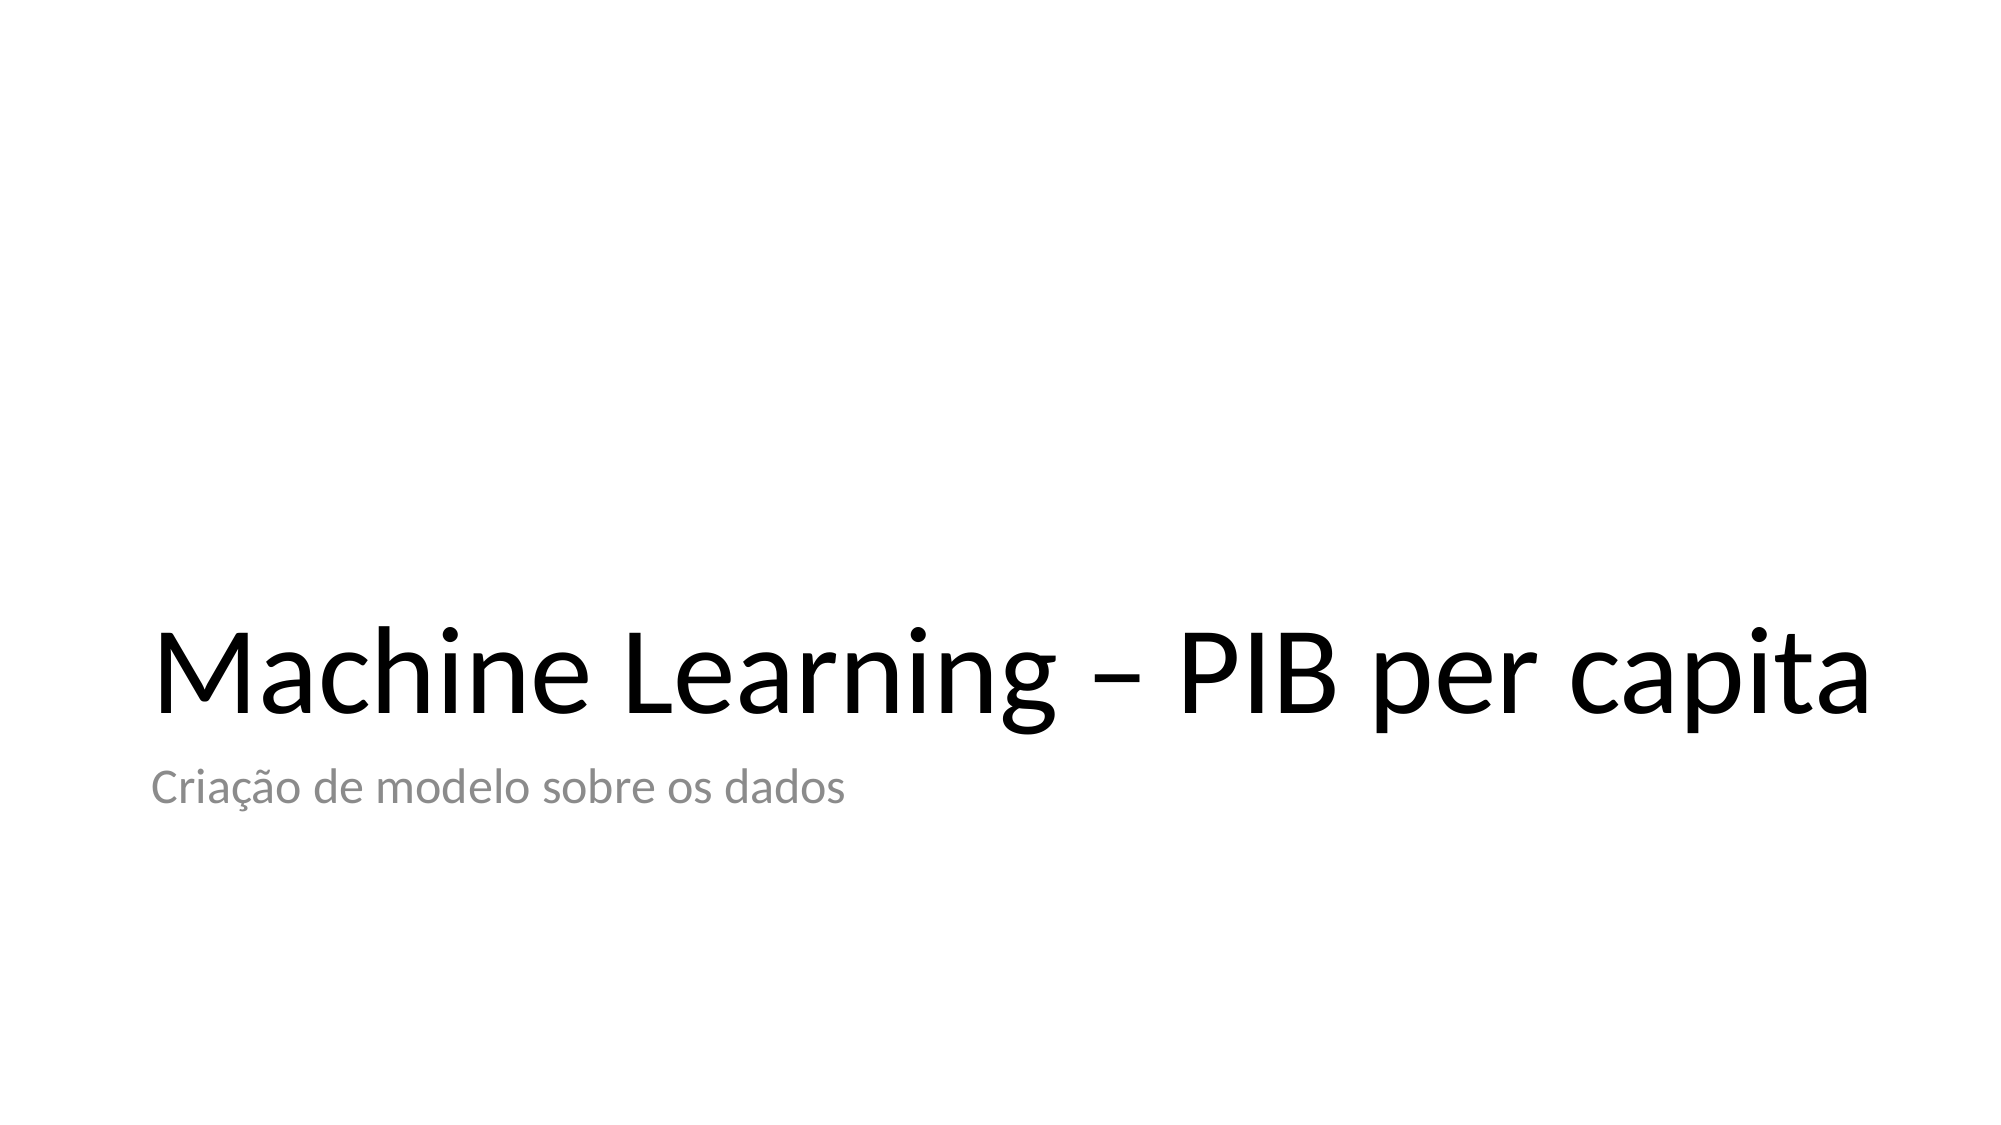

# Machine Learning – PIB per capita
Criação de modelo sobre os dados